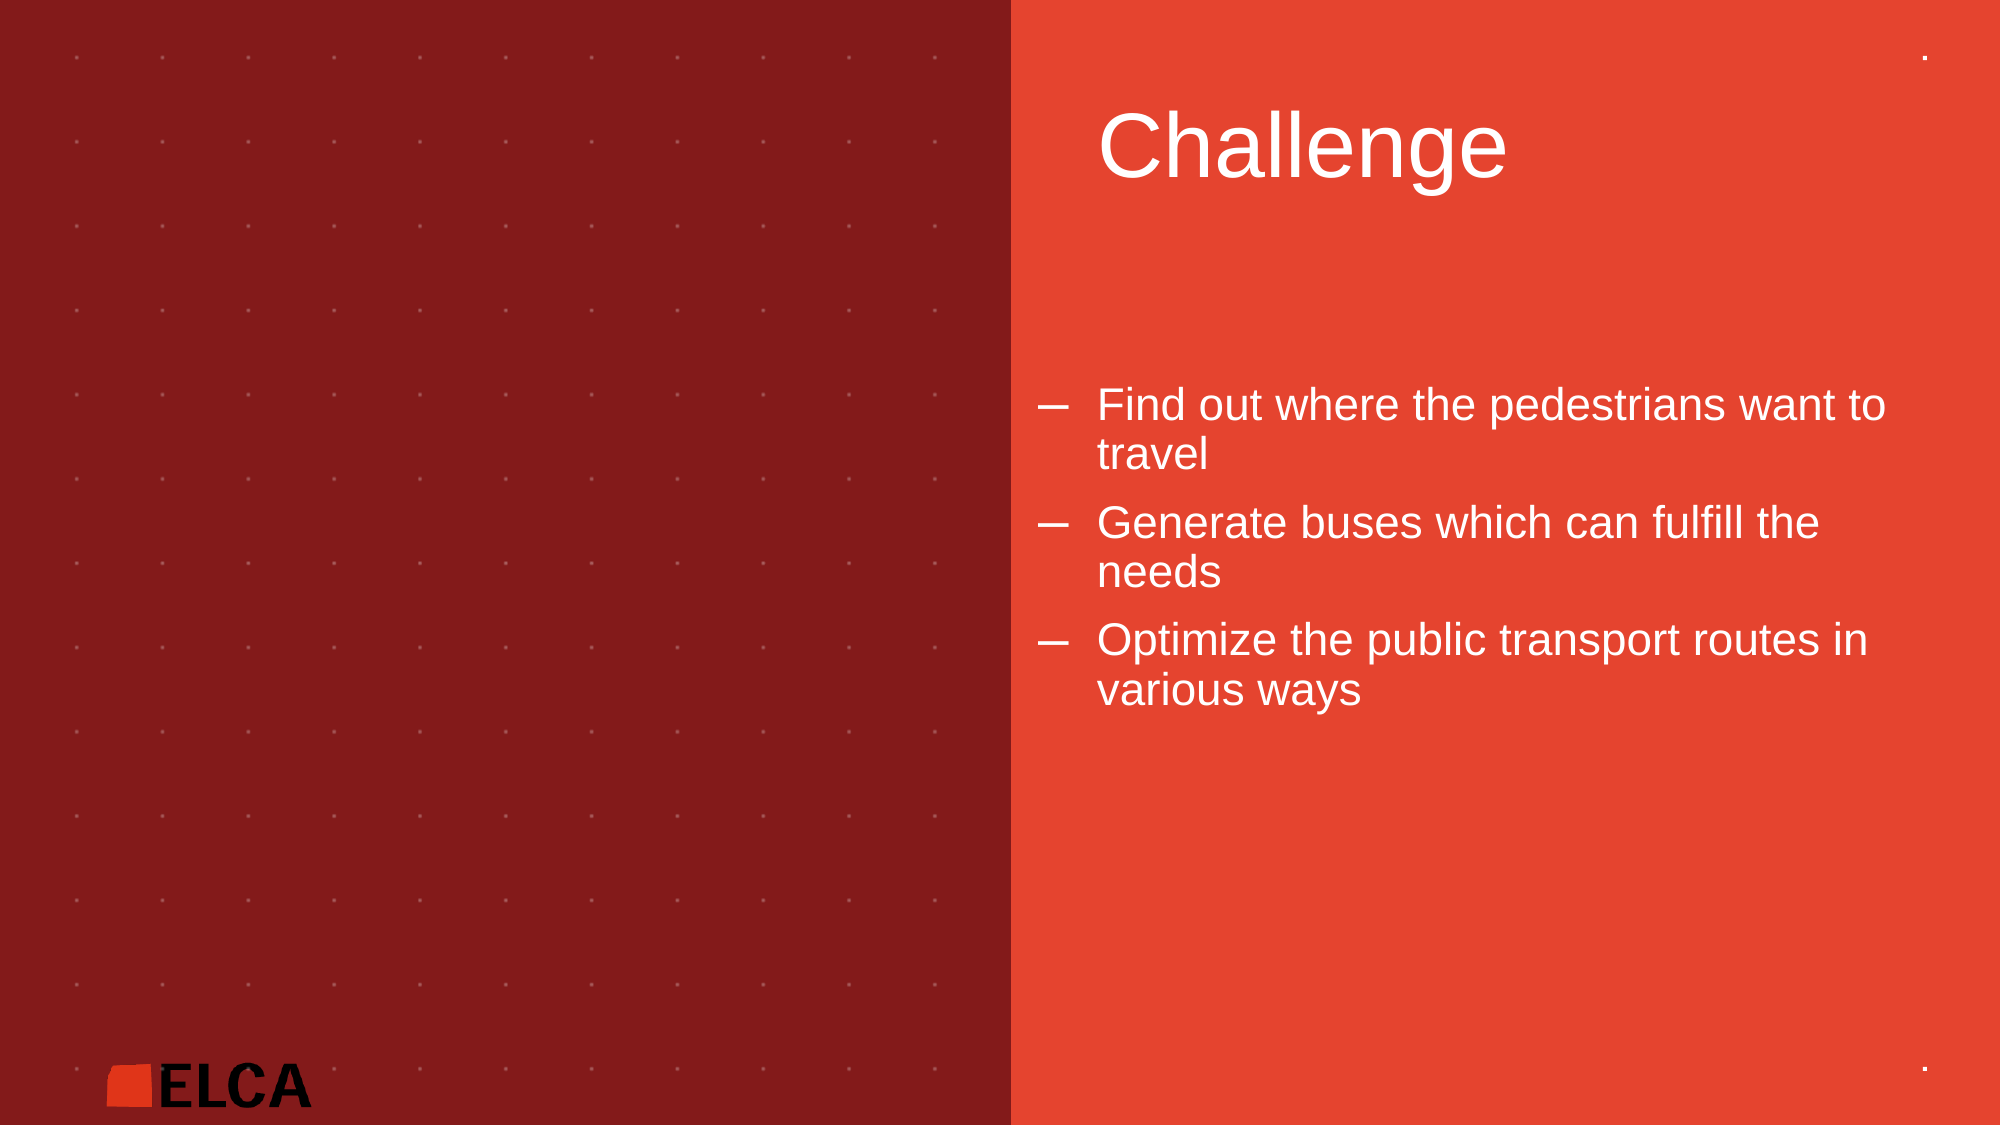

Challenge
Find out where the pedestrians want to travel
Generate buses which can fulfill the needs
Optimize the public transport routes in various ways